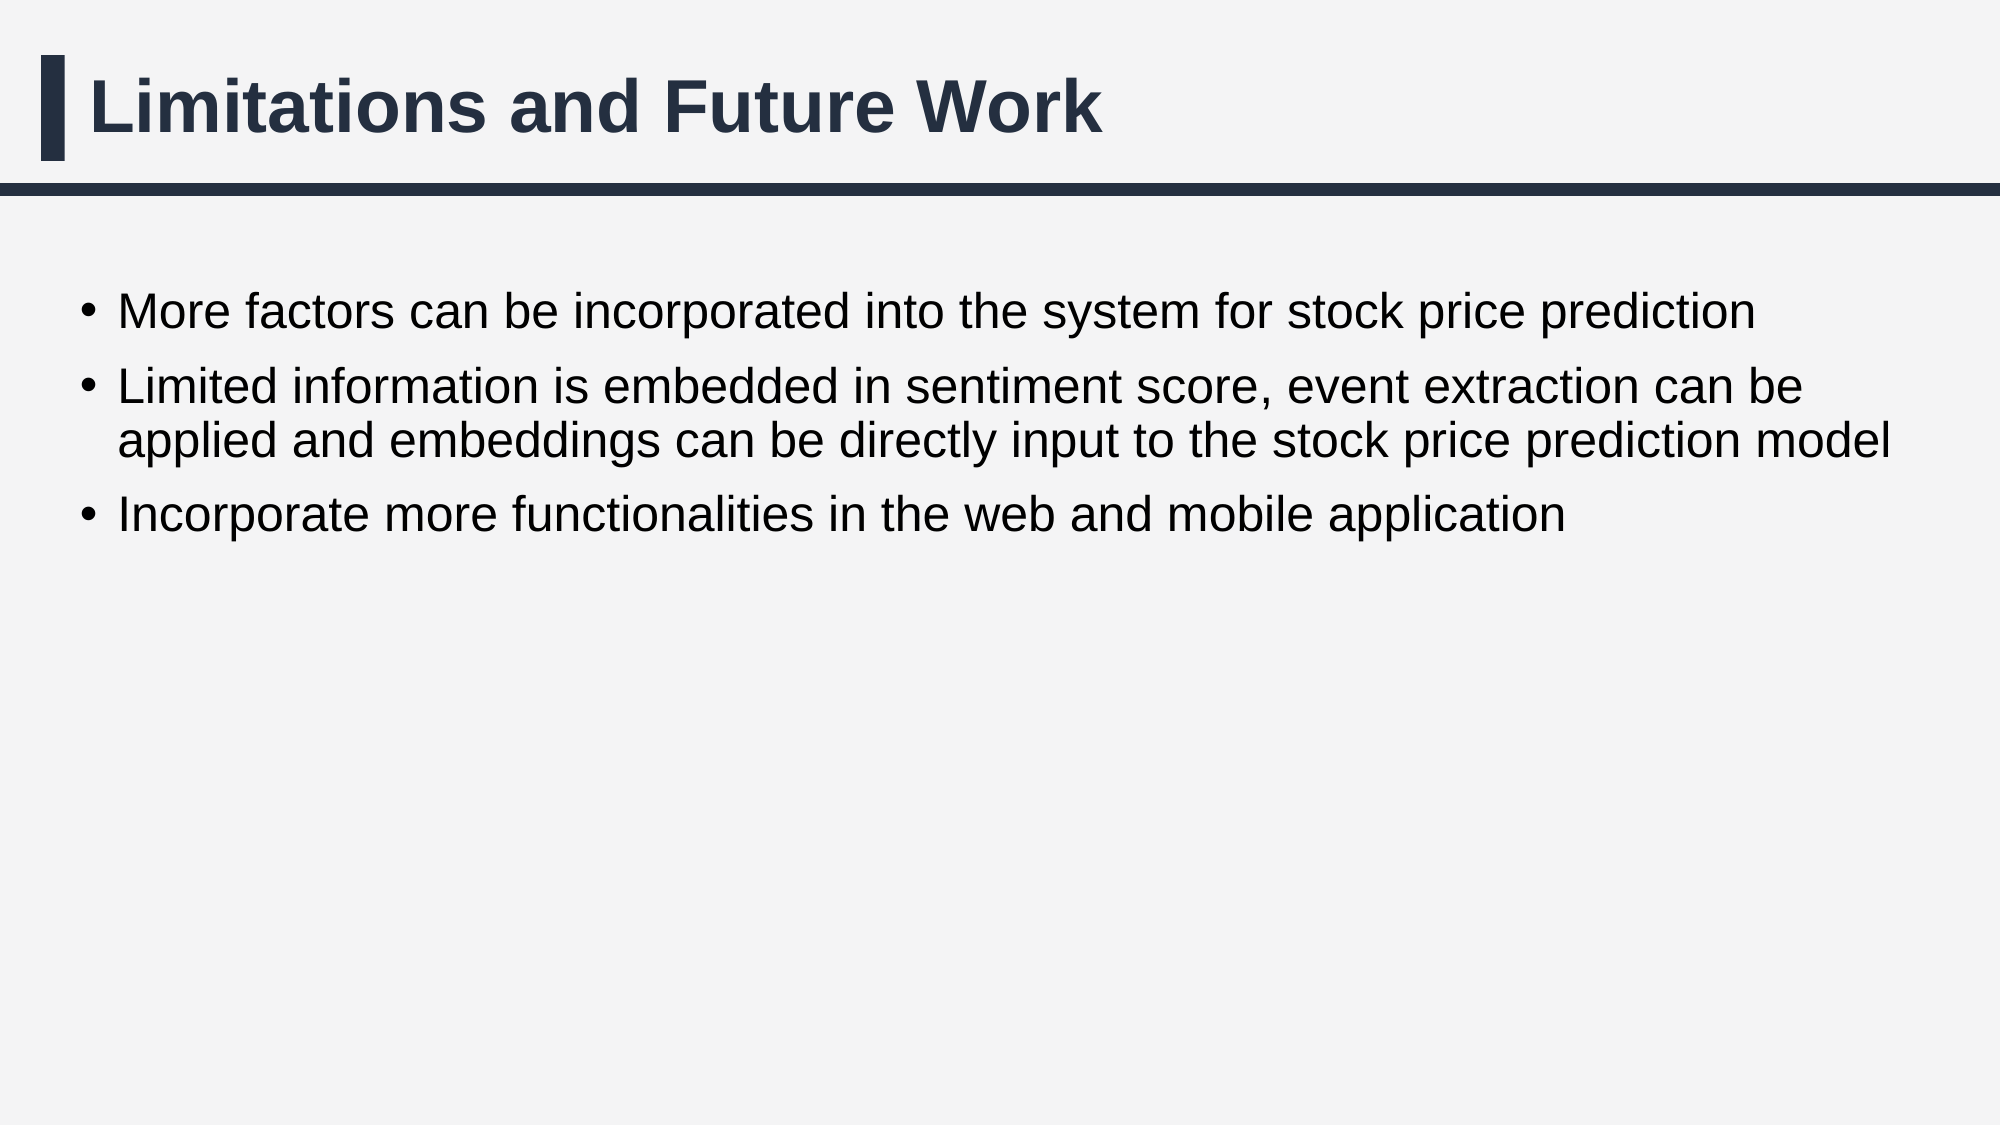

# Limitations and Future Work
More factors can be incorporated into the system for stock price prediction
Limited information is embedded in sentiment score, event extraction can be applied and embeddings can be directly input to the stock price prediction model
Incorporate more functionalities in the web and mobile application